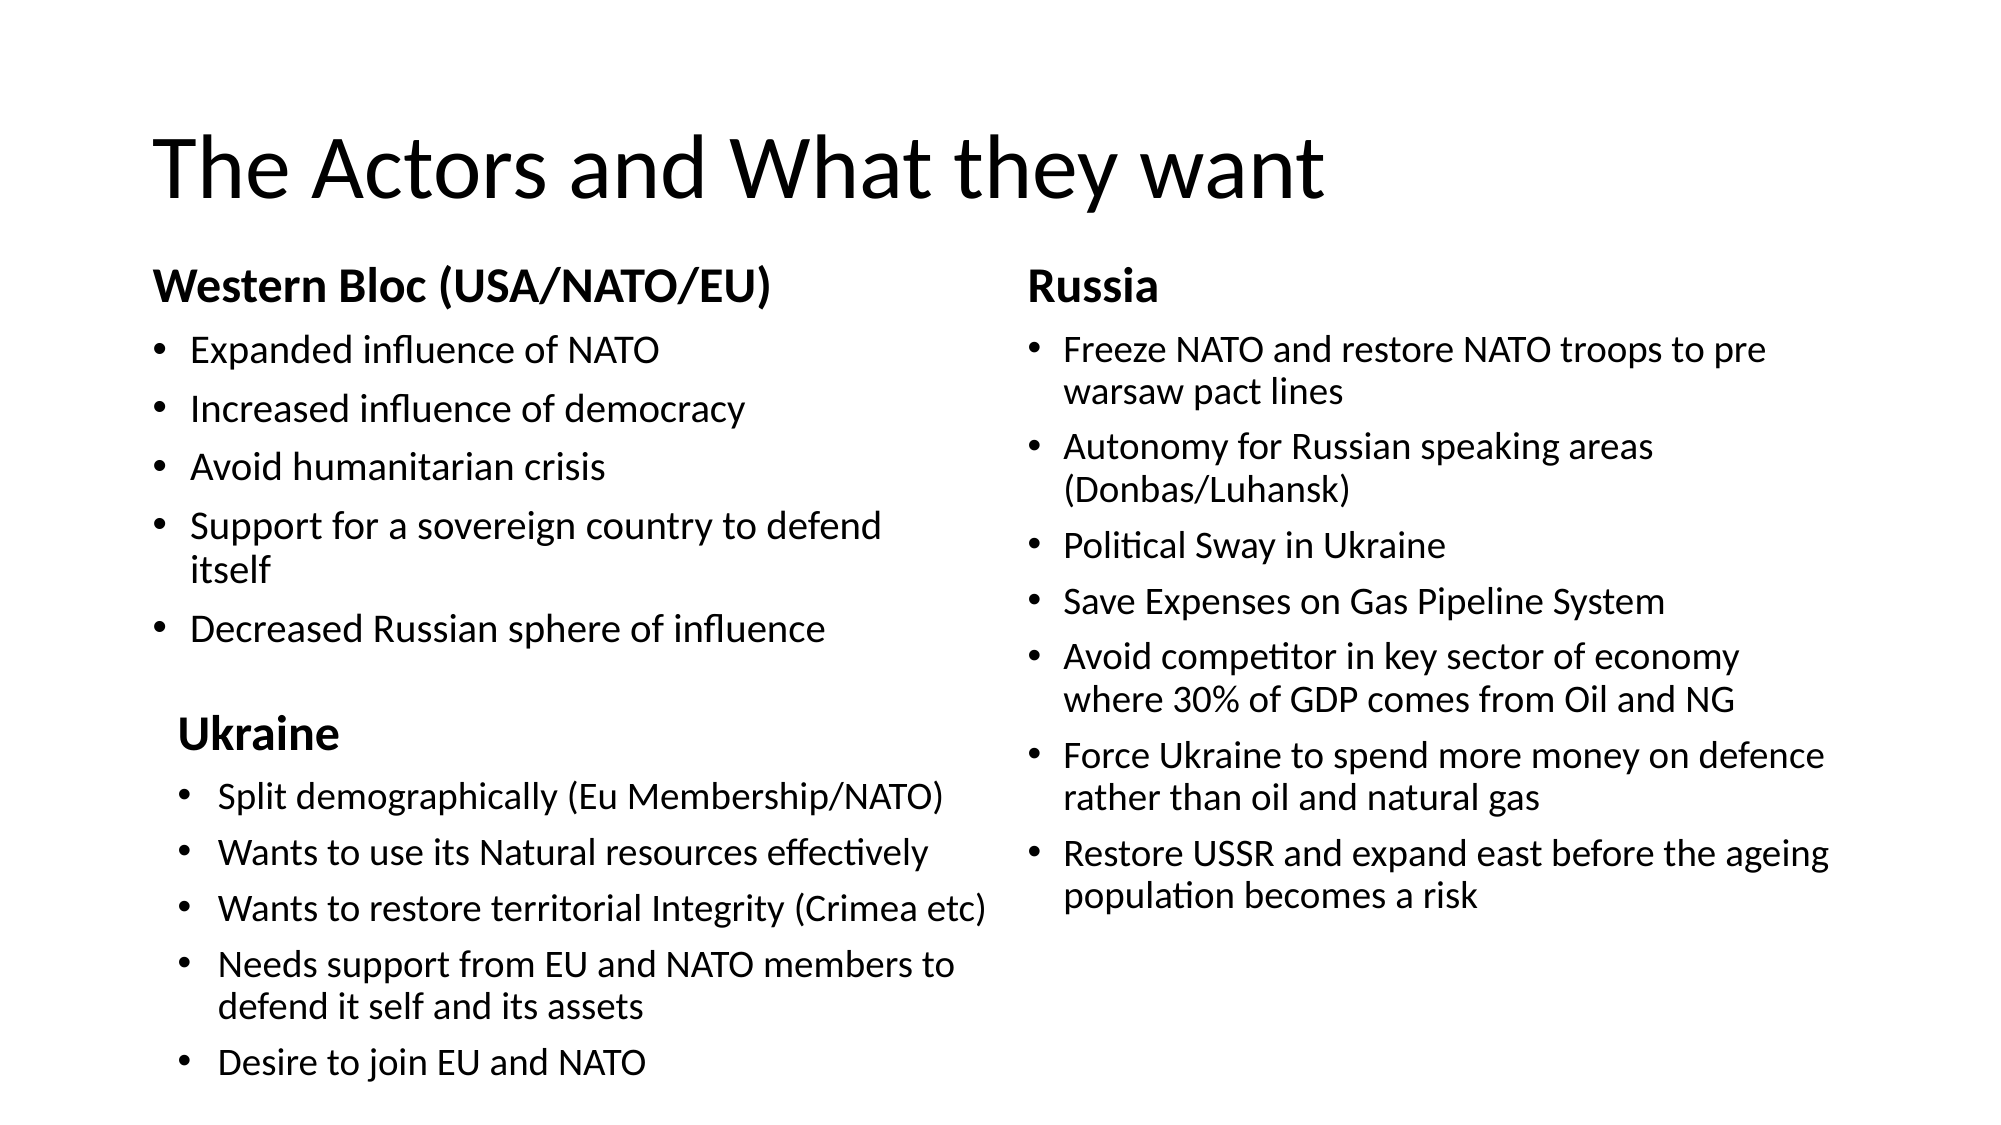

# The Actors and What they want
Western Bloc (USA/NATO/EU)
Russia
Expanded influence of NATO
Increased influence of democracy
Avoid humanitarian crisis
Support for a sovereign country to defend itself
Decreased Russian sphere of influence

Freeze NATO and restore NATO troops to pre warsaw pact lines
Autonomy for Russian speaking areas (Donbas/Luhansk)
Political Sway in Ukraine
Save Expenses on Gas Pipeline System
Avoid competitor in key sector of economy where 30% of GDP comes from Oil and NG
Force Ukraine to spend more money on defence rather than oil and natural gas
Restore USSR and expand east before the ageing population becomes a risk

Ukraine
Split demographically (Eu Membership/NATO)
Wants to use its Natural resources effectively
Wants to restore territorial Integrity (Crimea etc)
Needs support from EU and NATO members to defend it self and its assets
Desire to join EU and NATO